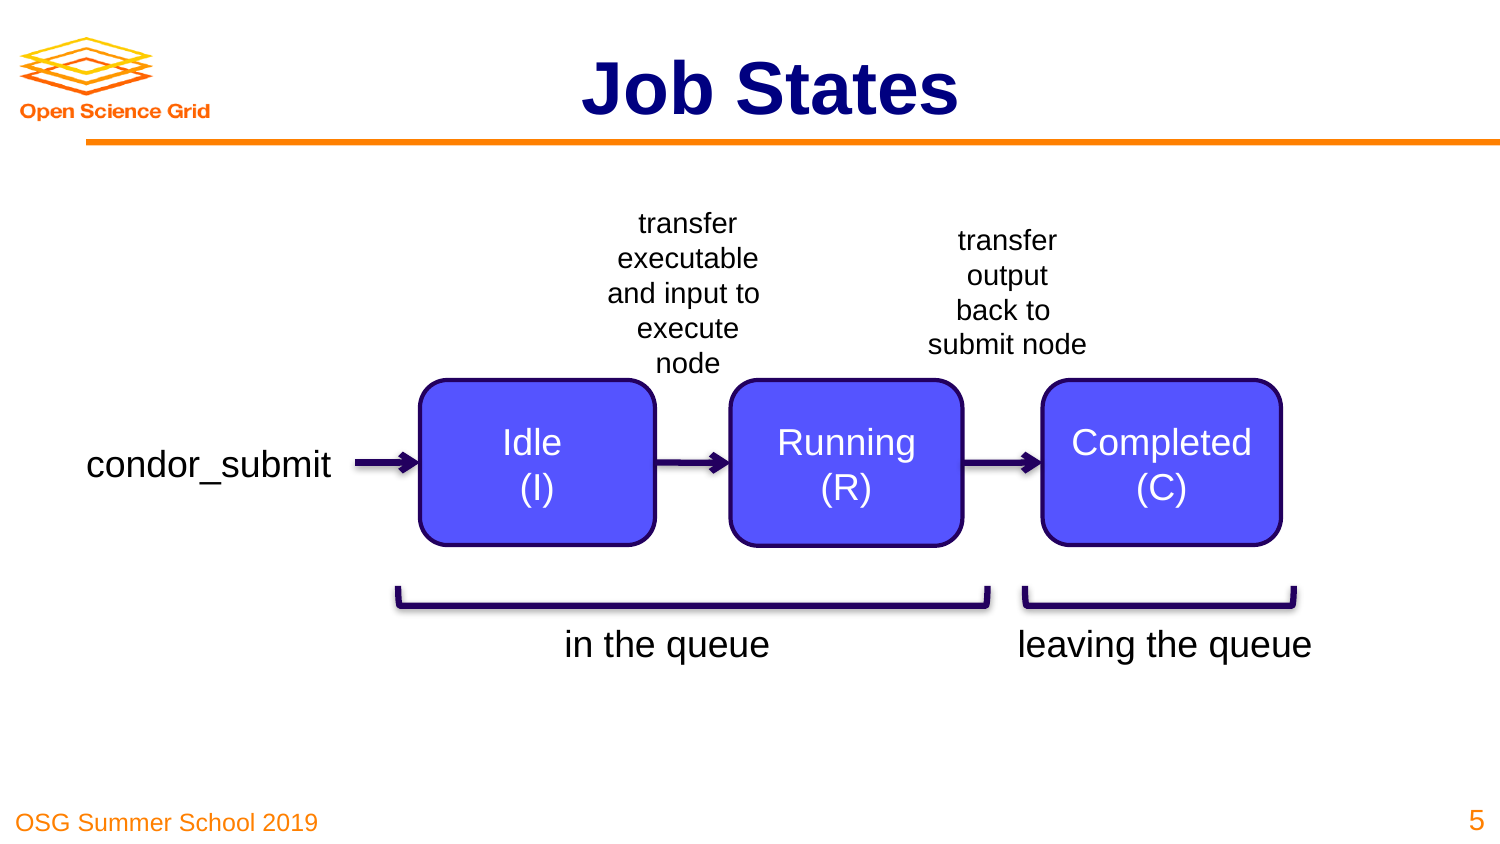

# Job States
transfer
executable
and input to
execute
node
transfer
output
back to
submit node

Completed
(C)
Idle
(I)
Running (R)
condor_submit

in the queue
leaving the queue
5